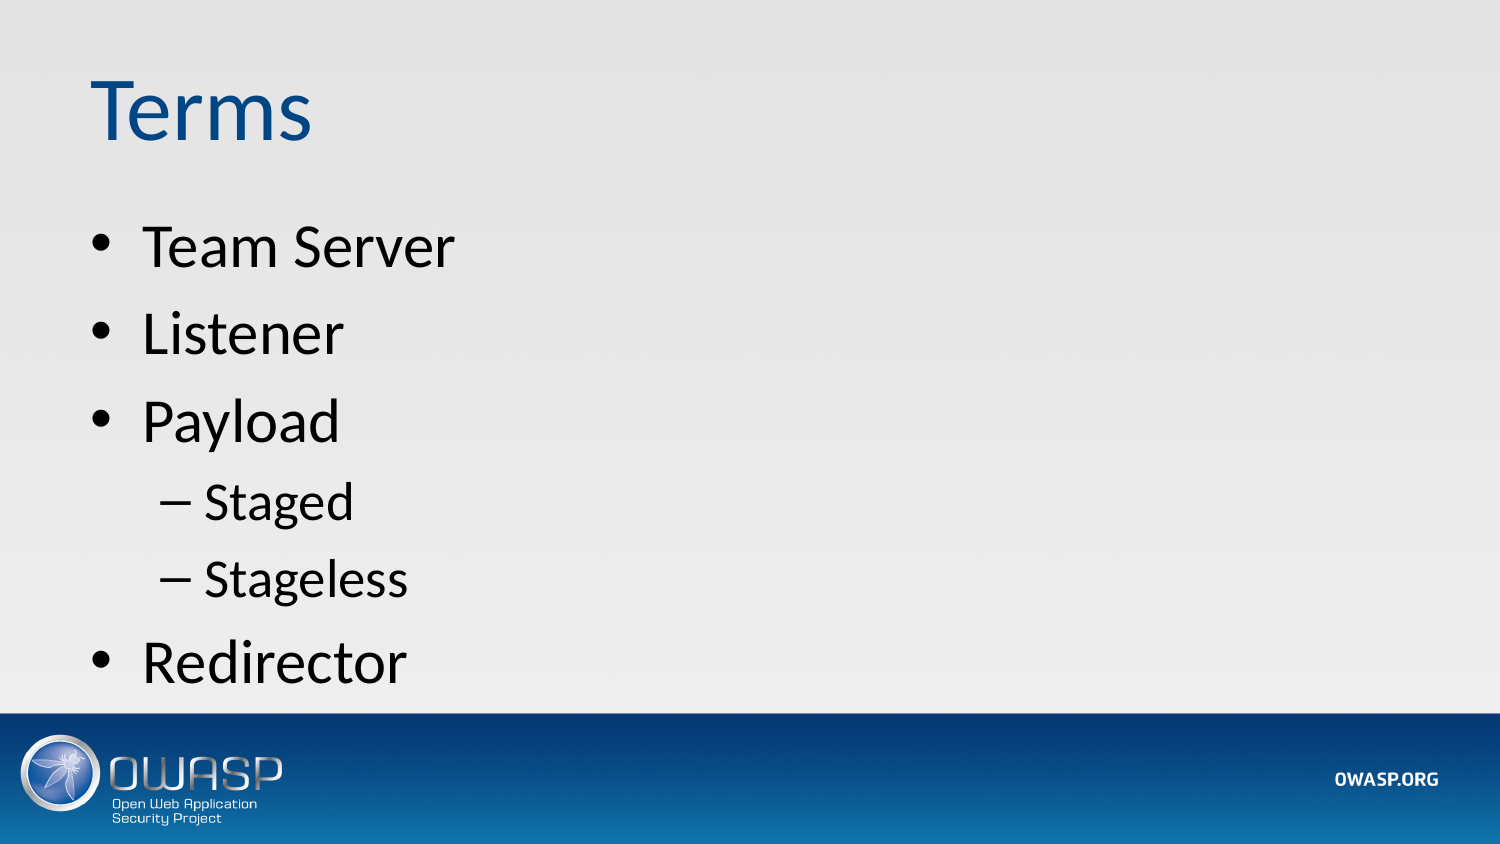

# Terms
Team Server
Listener
Payload
Staged
Stageless
Redirector